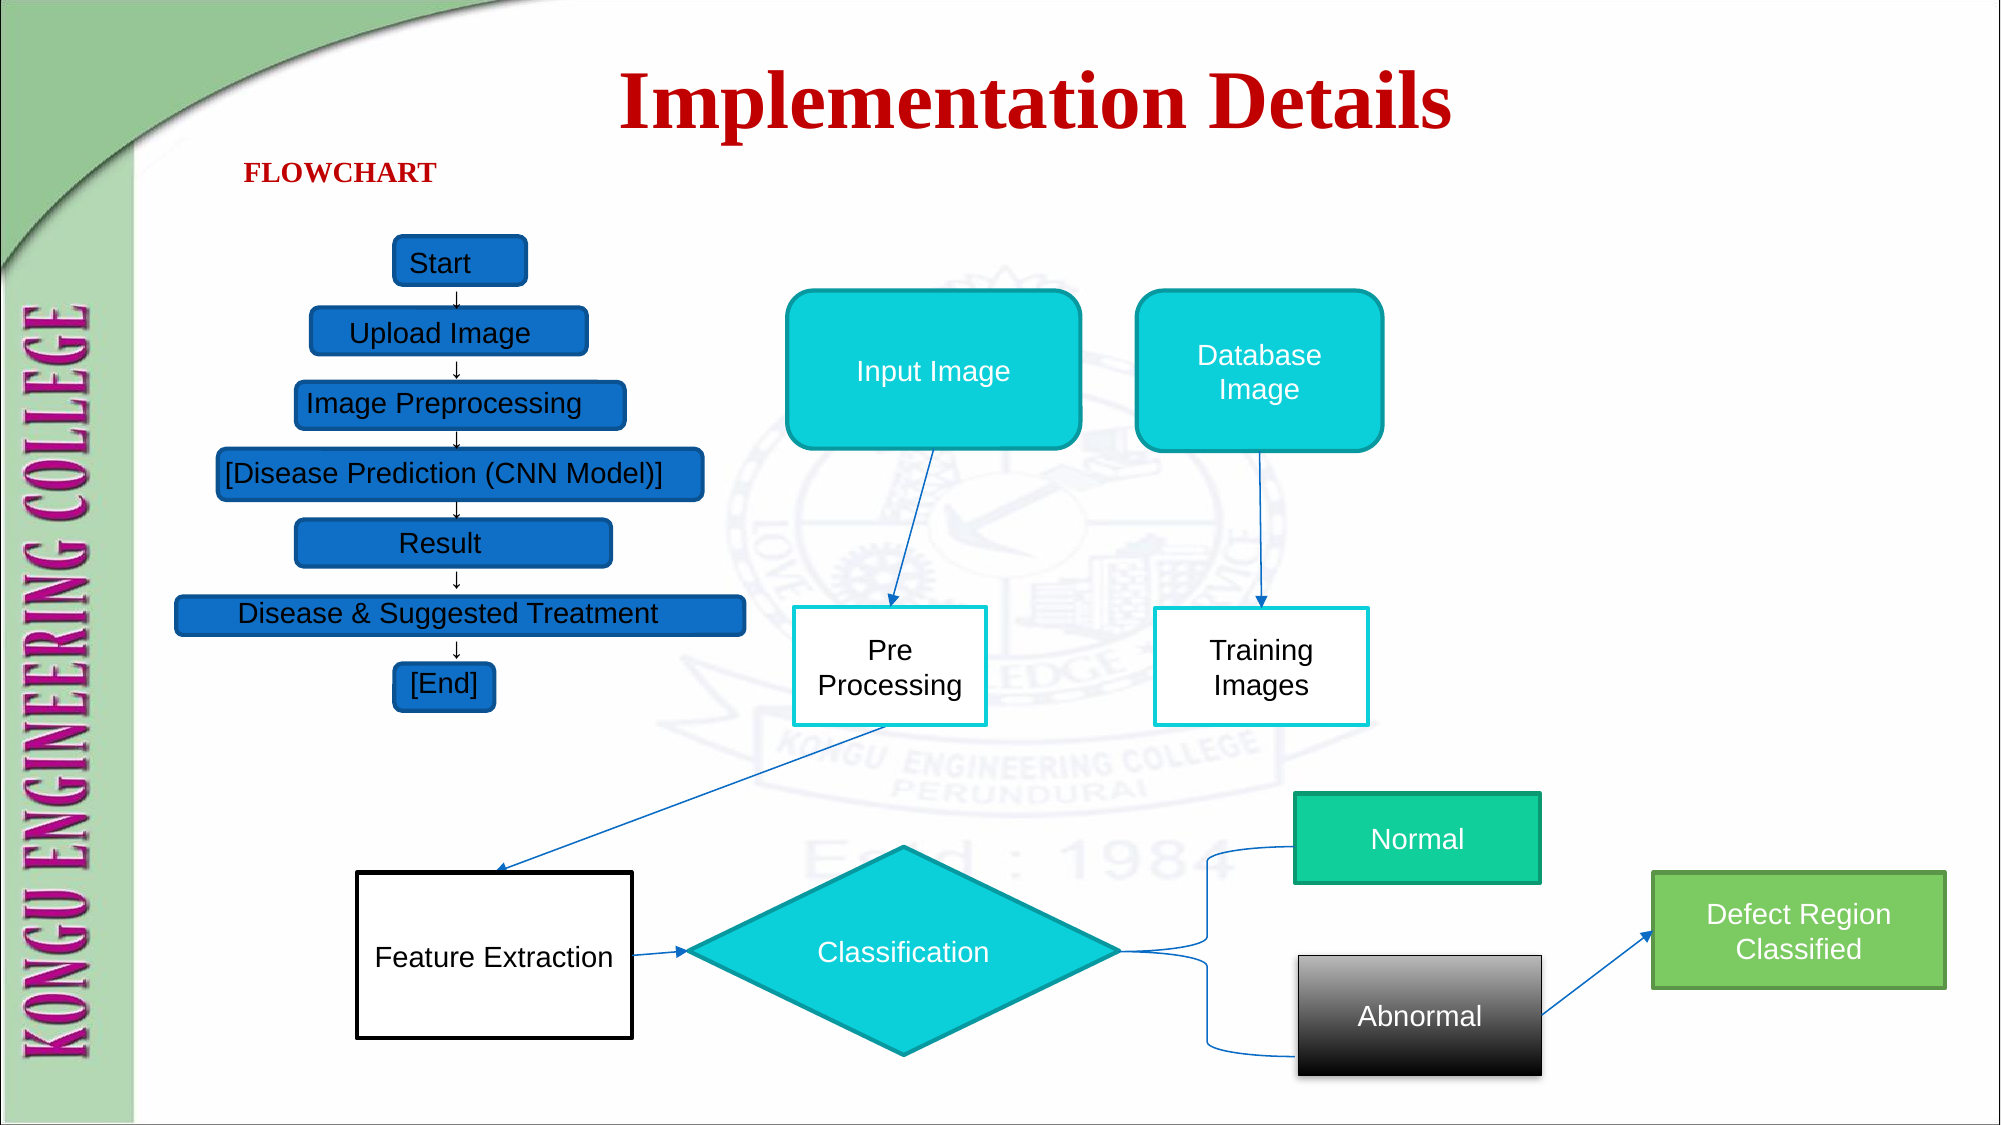

Implementation Details
FLOWCHART

Start
   ↓
Upload Image
   ↓
Image Preprocessing
   ↓
[Disease Prediction (CNN Model)]
   ↓
Result
   ↓
 Disease & Suggested Treatment
   ↓
[End]
Input Image
Database Image
Pre Processing
Training Images
Normal

Abnormal
Classification
Feature Extraction
Defect Region Classified